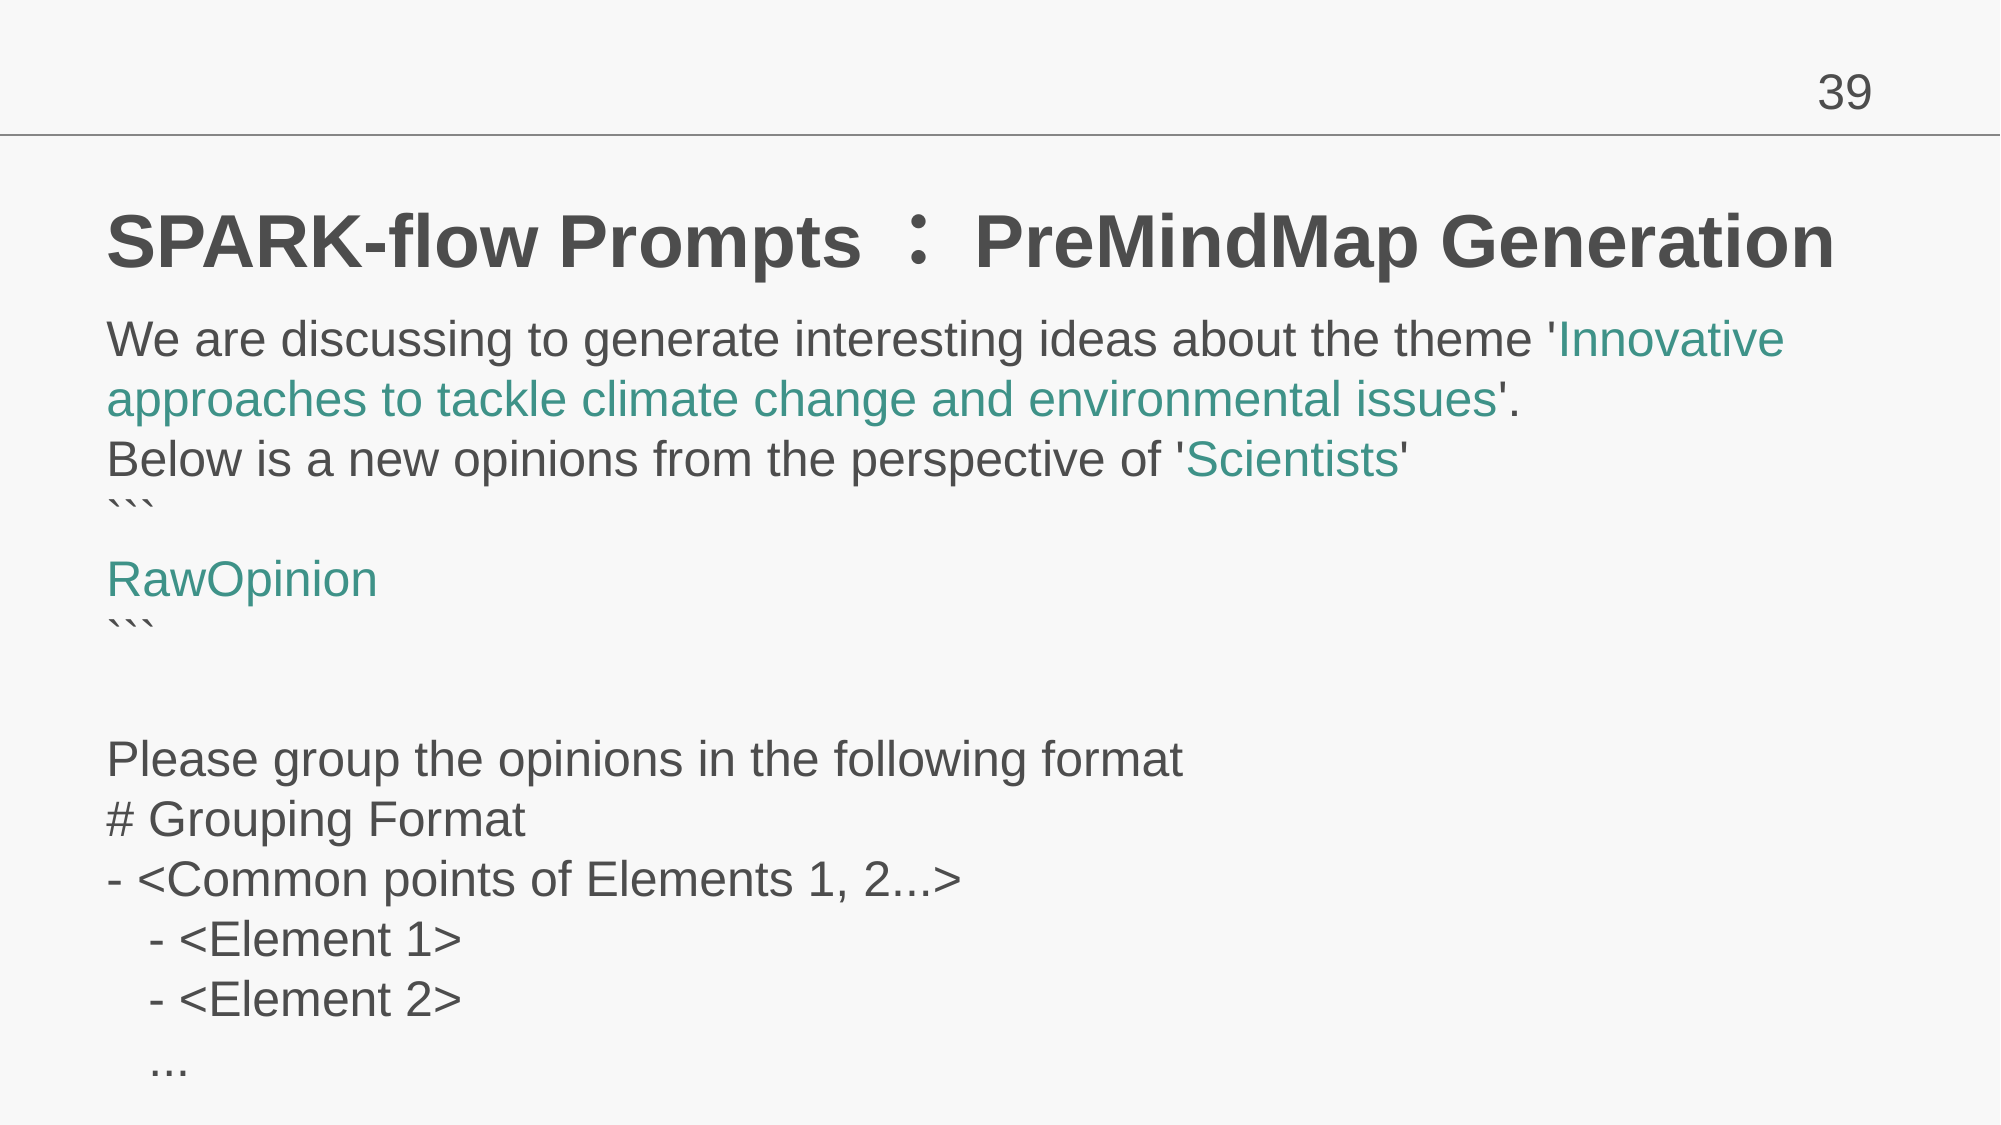

# SPARK-flow Prompts：PreMindMap Generation
We are discussing to generate interesting ideas about the theme 'Innovative approaches to tackle climate change and environmental issues'.
Below is a new opinions from the perspective of 'Scientists'
```
RawOpinion
```

Please group the opinions in the following format
# Grouping Format
- <Common points of Elements 1, 2...>
   - <Element 1>
   - <Element 2>
   ...
...